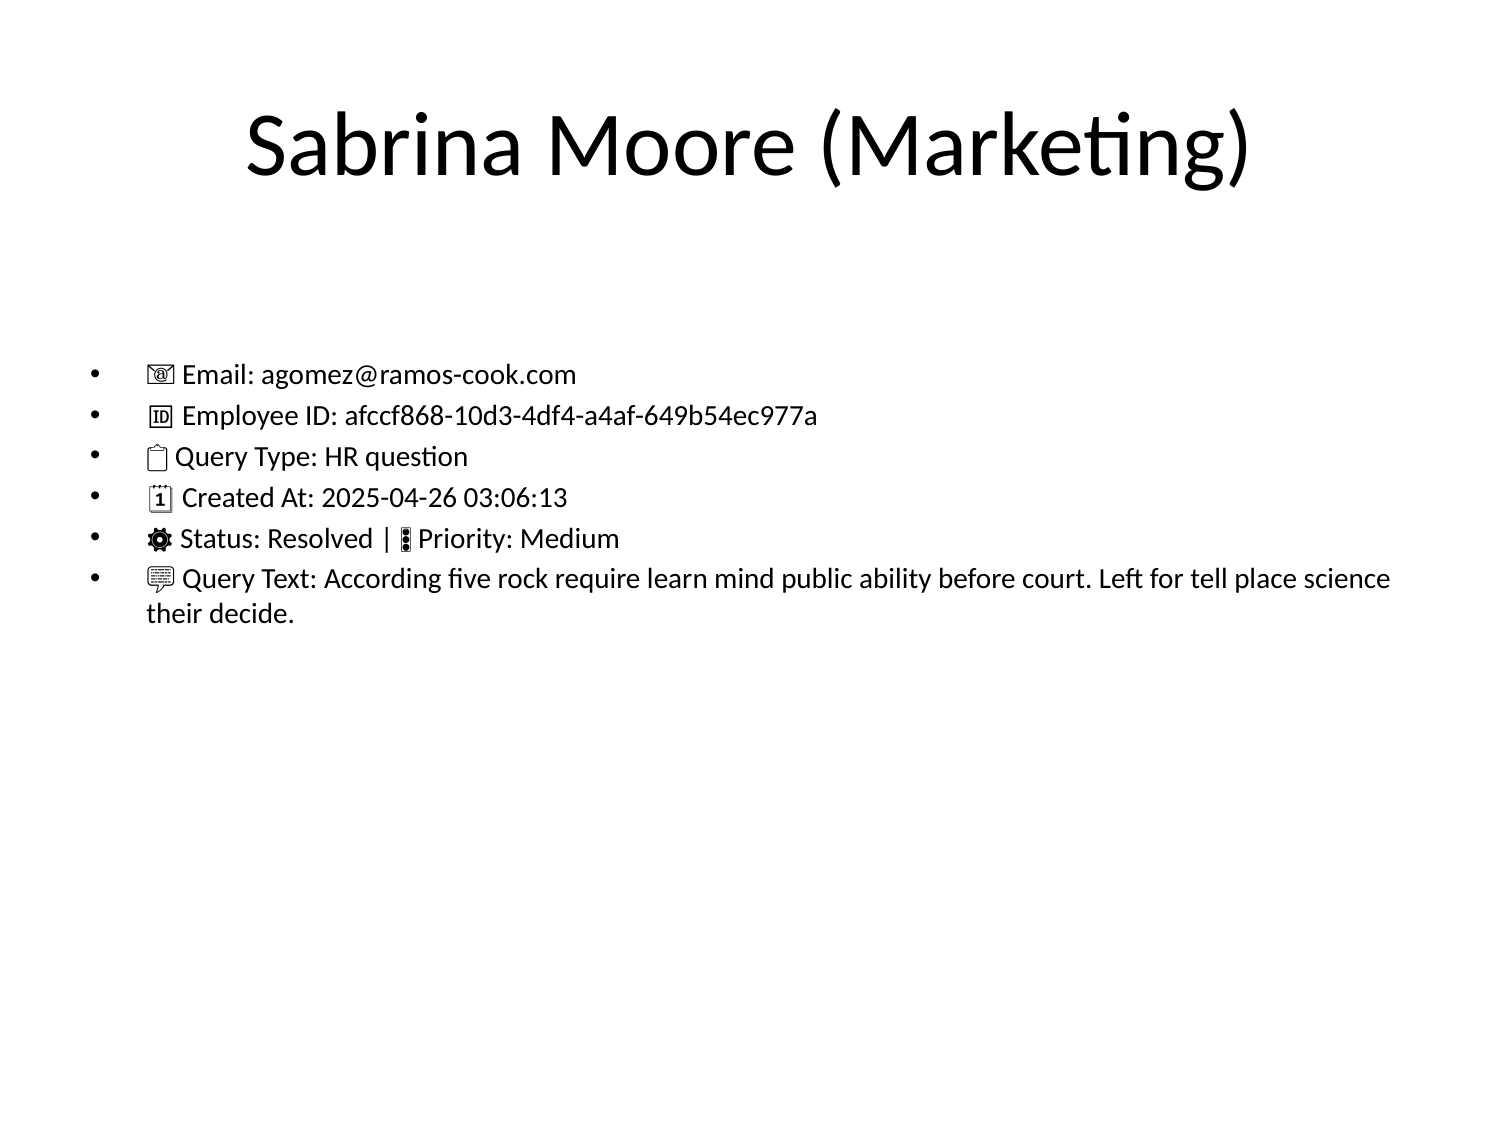

# Sabrina Moore (Marketing)

📧 Email: agomez@ramos-cook.com
🆔 Employee ID: afccf868-10d3-4df4-a4af-649b54ec977a
📋 Query Type: HR question
🗓 Created At: 2025-04-26 03:06:13
⚙ Status: Resolved | 🚦 Priority: Medium
💬 Query Text: According five rock require learn mind public ability before court. Left for tell place science their decide.